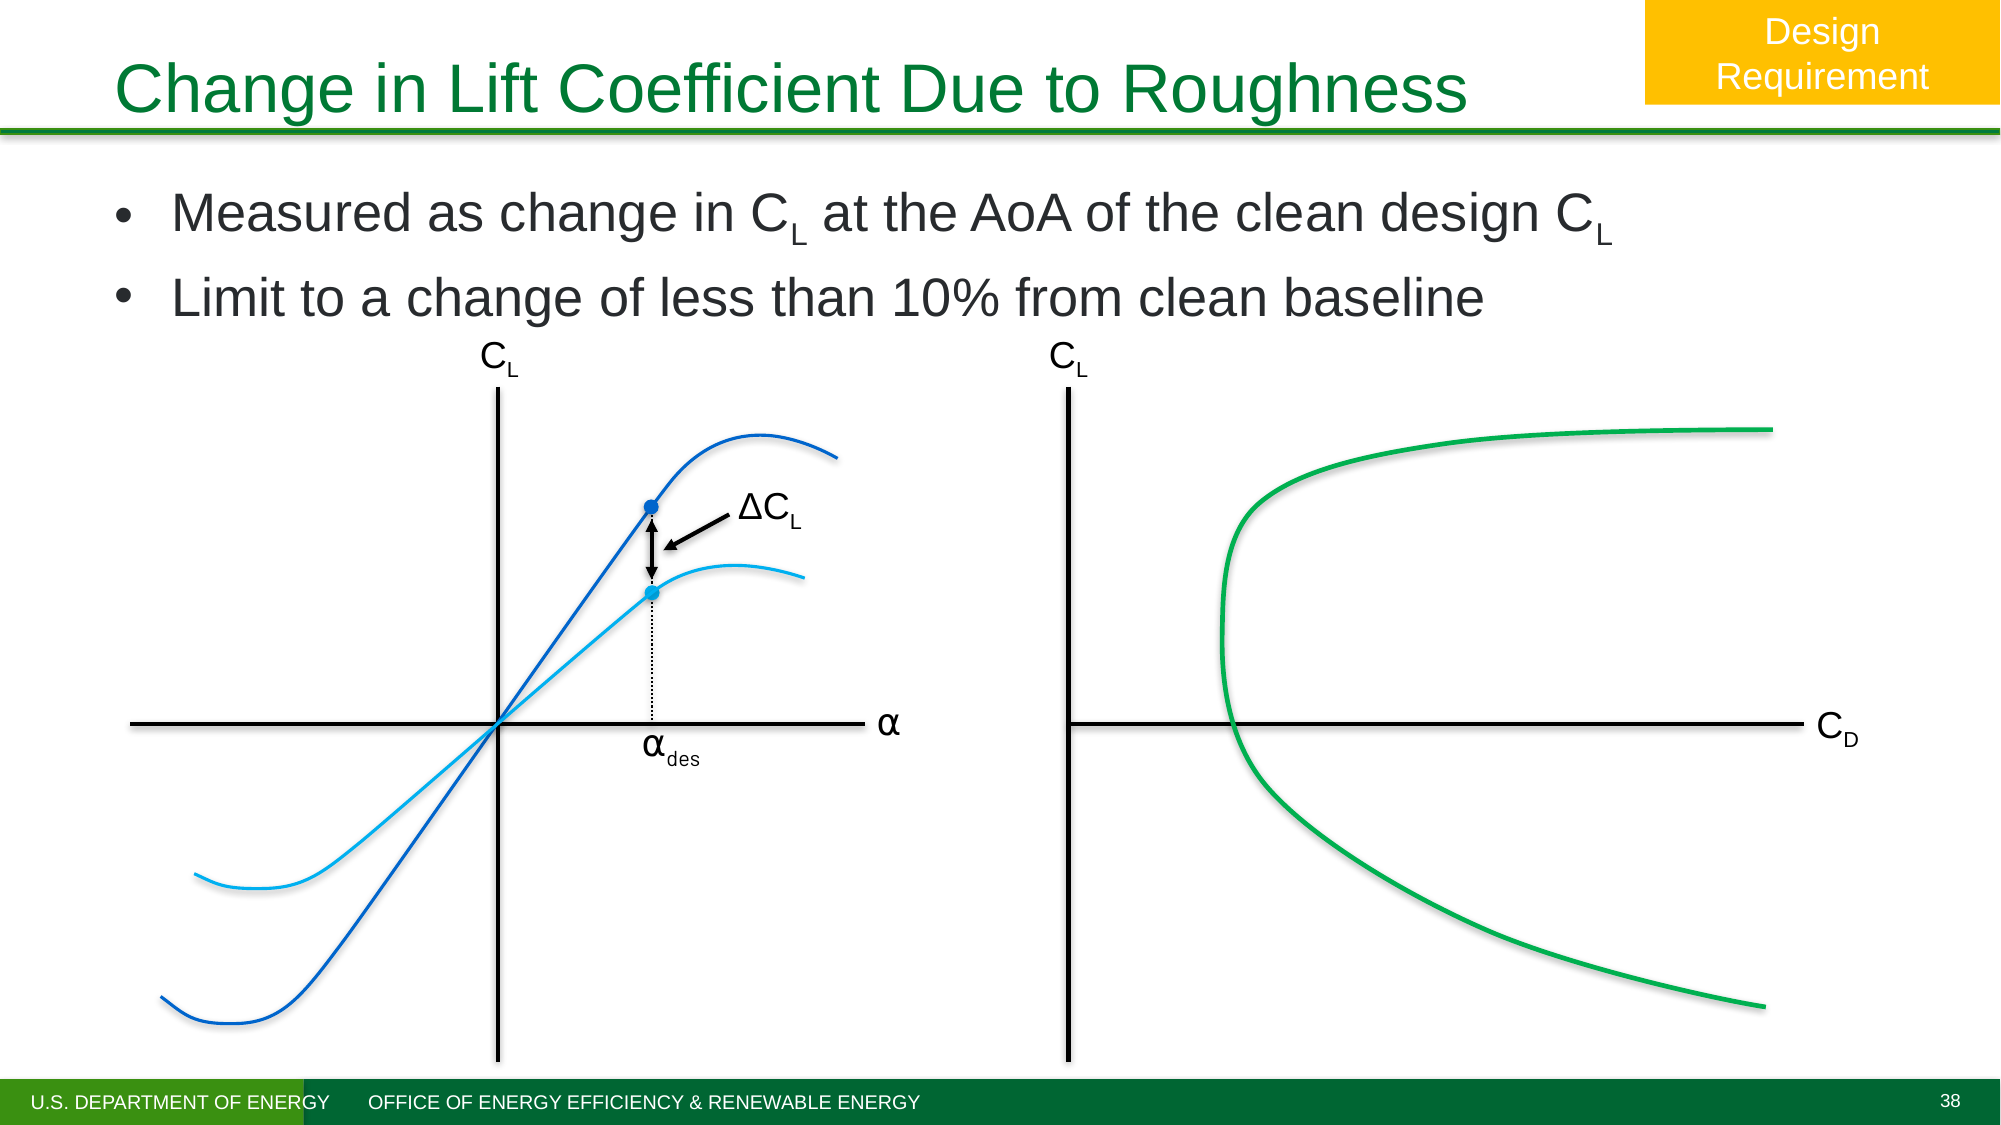

# Change in Lift Coefficient Due to Roughness
Design Requirement
Measured as change in CL at the AoA of the clean design CL
Limit to a change of less than 10% from clean baseline
CL
CL

ΔCL

⍺
CD
⍺des